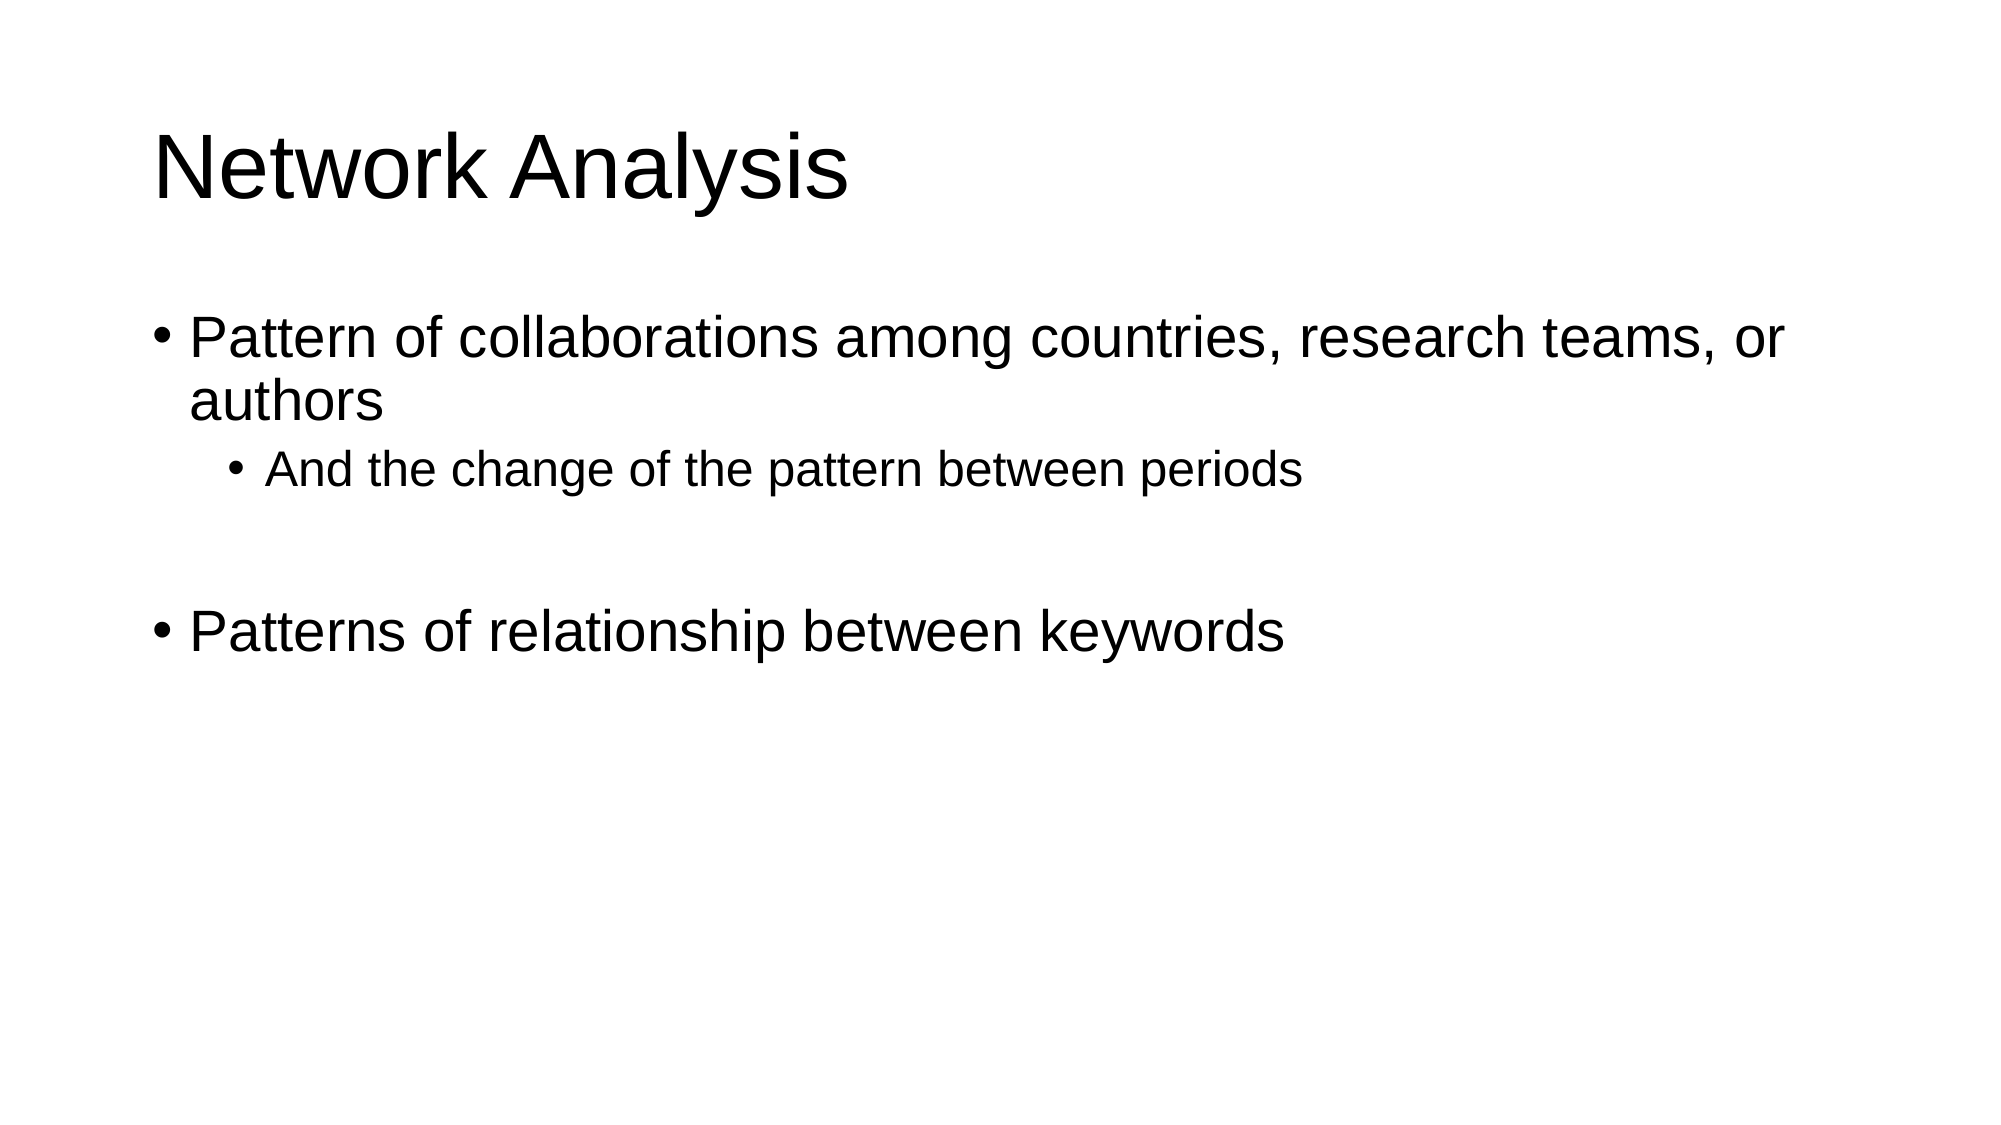

# Network Analysis
Pattern of collaborations among countries, research teams, or authors
And the change of the pattern between periods

Patterns of relationship between keywords